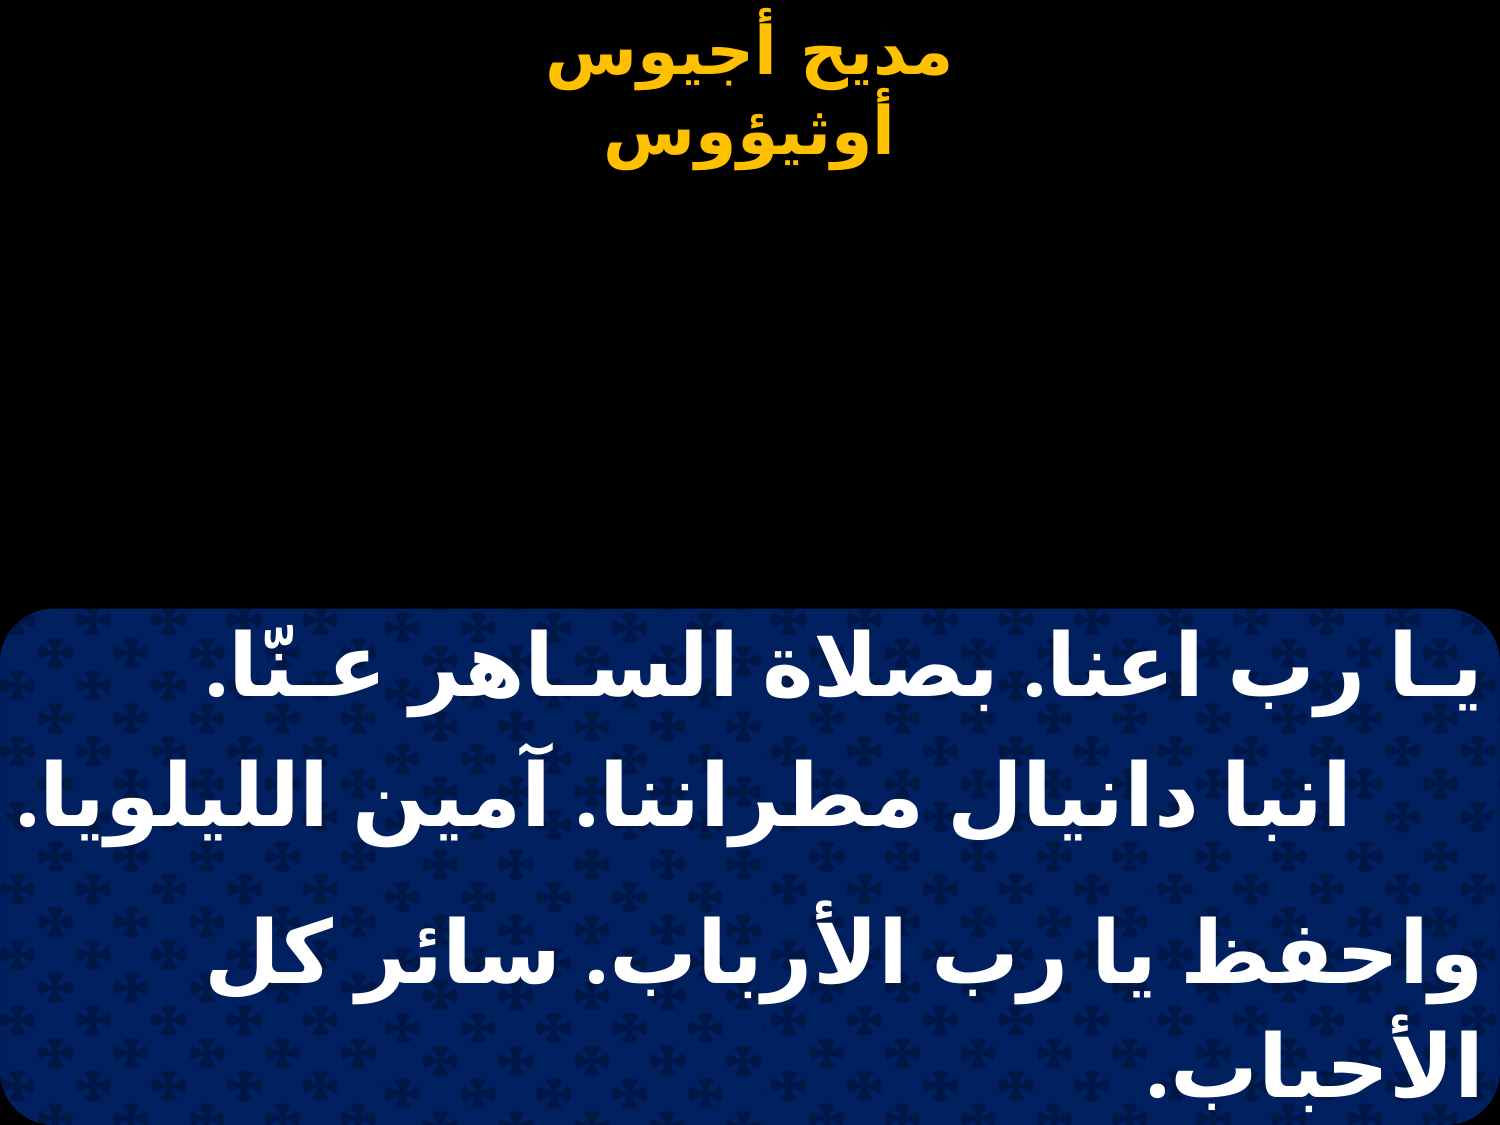

#
| يـا رب اعنا. بصلاة السـاهر عـنّا. |
| --- |
| انبا دانيال مطراننا. آمين الليلويا. |
|  |
| واحفظ يا رب الأرباب. سائر كل الأحباب. |
| الحُضار والغياب. آمين الليلويا. |